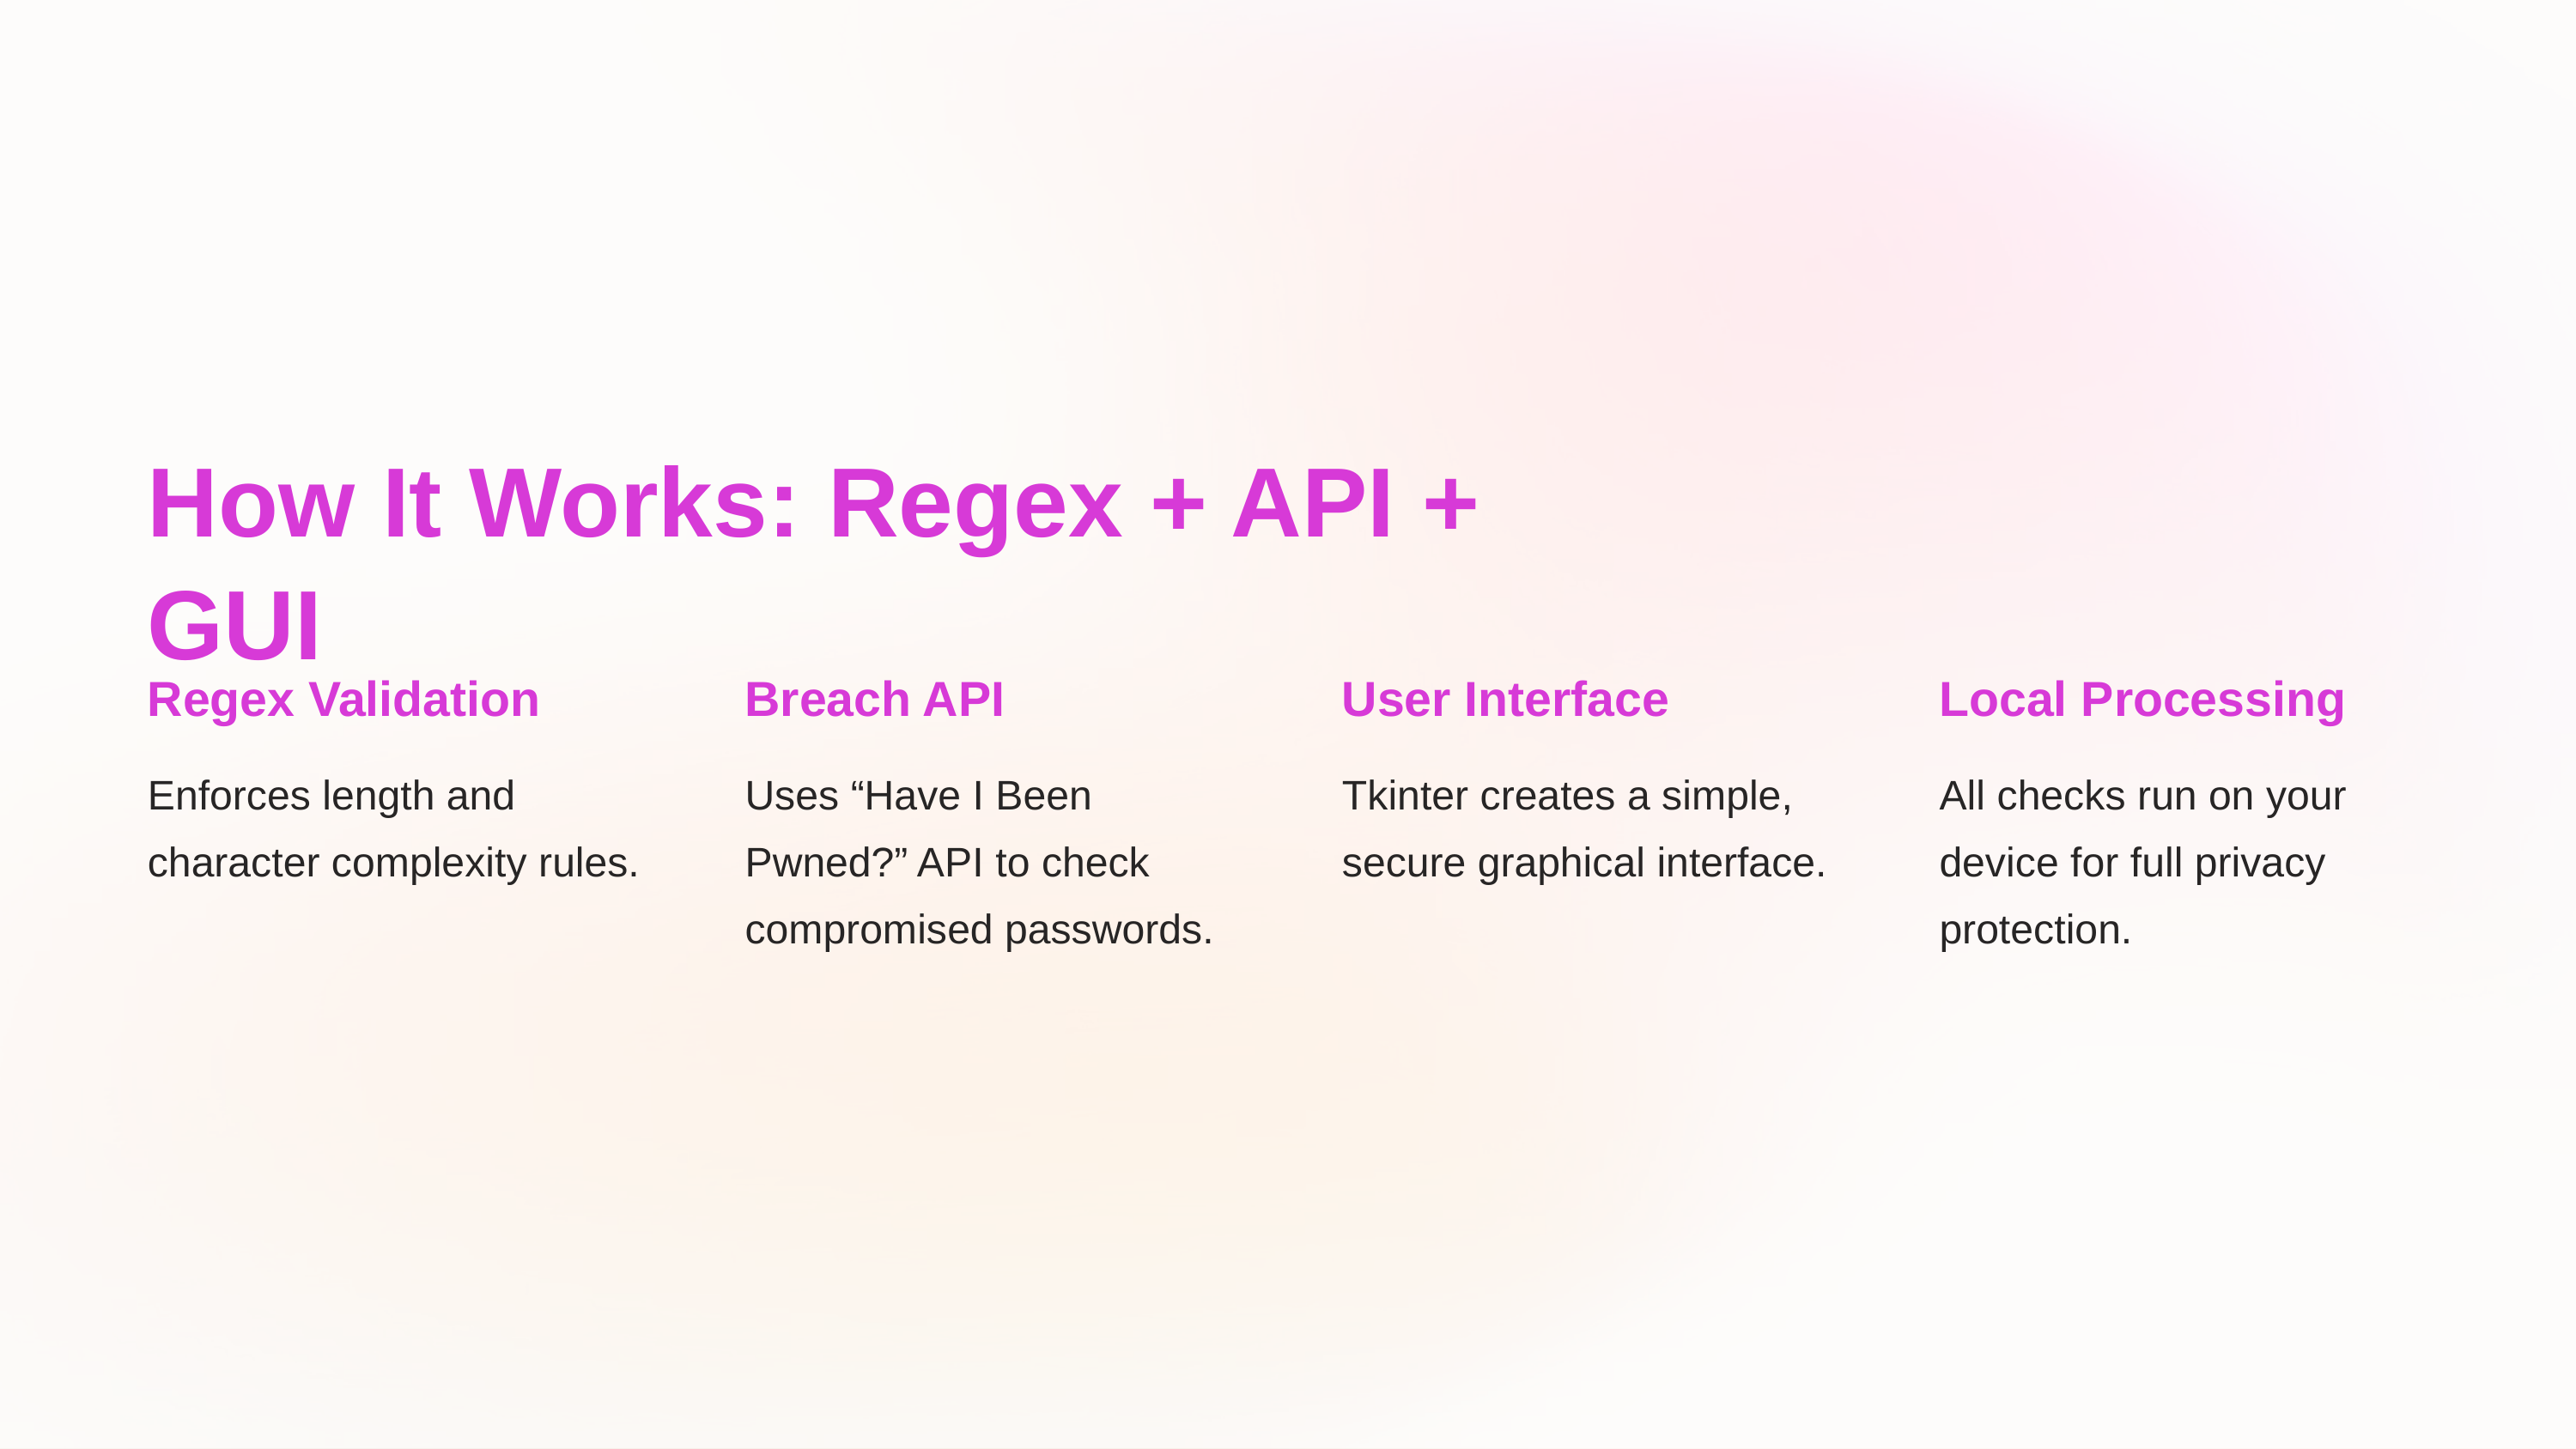

How It Works: Regex + API + GUI

Regex Validation

Breach API

User Interface

Local Processing

Uses “Have I Been Pwned?” API to check compromised passwords.

All checks run on your device for full privacy protection.

Enforces length and character complexity rules.

Tkinter creates a simple, secure graphical interface.